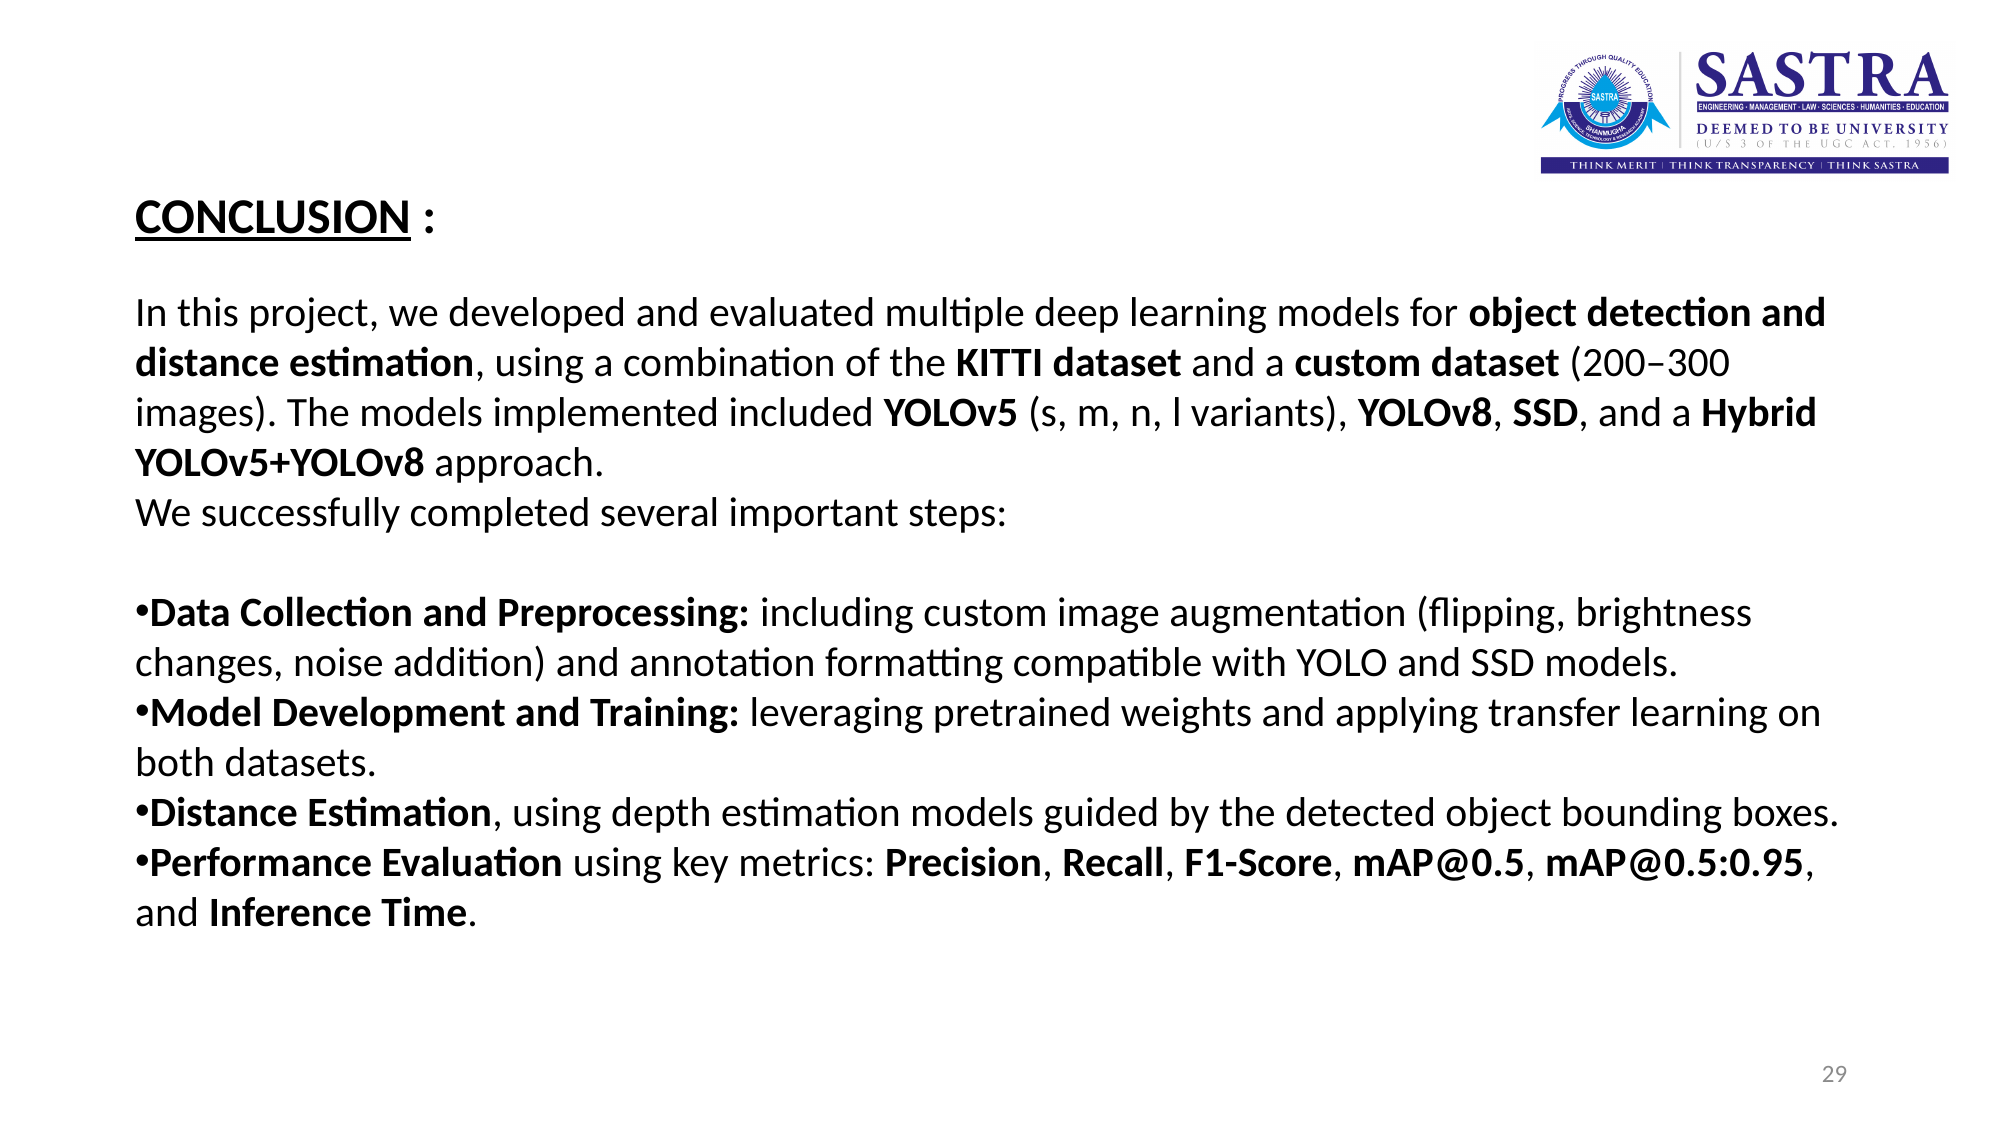

CONCLUSION :
In this project, we developed and evaluated multiple deep learning models for object detection and distance estimation, using a combination of the KITTI dataset and a custom dataset (200–300 images). The models implemented included YOLOv5 (s, m, n, l variants), YOLOv8, SSD, and a Hybrid YOLOv5+YOLOv8 approach.
We successfully completed several important steps:

Data Collection and Preprocessing: including custom image augmentation (flipping, brightness changes, noise addition) and annotation formatting compatible with YOLO and SSD models.
Model Development and Training: leveraging pretrained weights and applying transfer learning on both datasets.
Distance Estimation, using depth estimation models guided by the detected object bounding boxes.
Performance Evaluation using key metrics: Precision, Recall, F1-Score, mAP@0.5, mAP@0.5:0.95, and Inference Time.
29